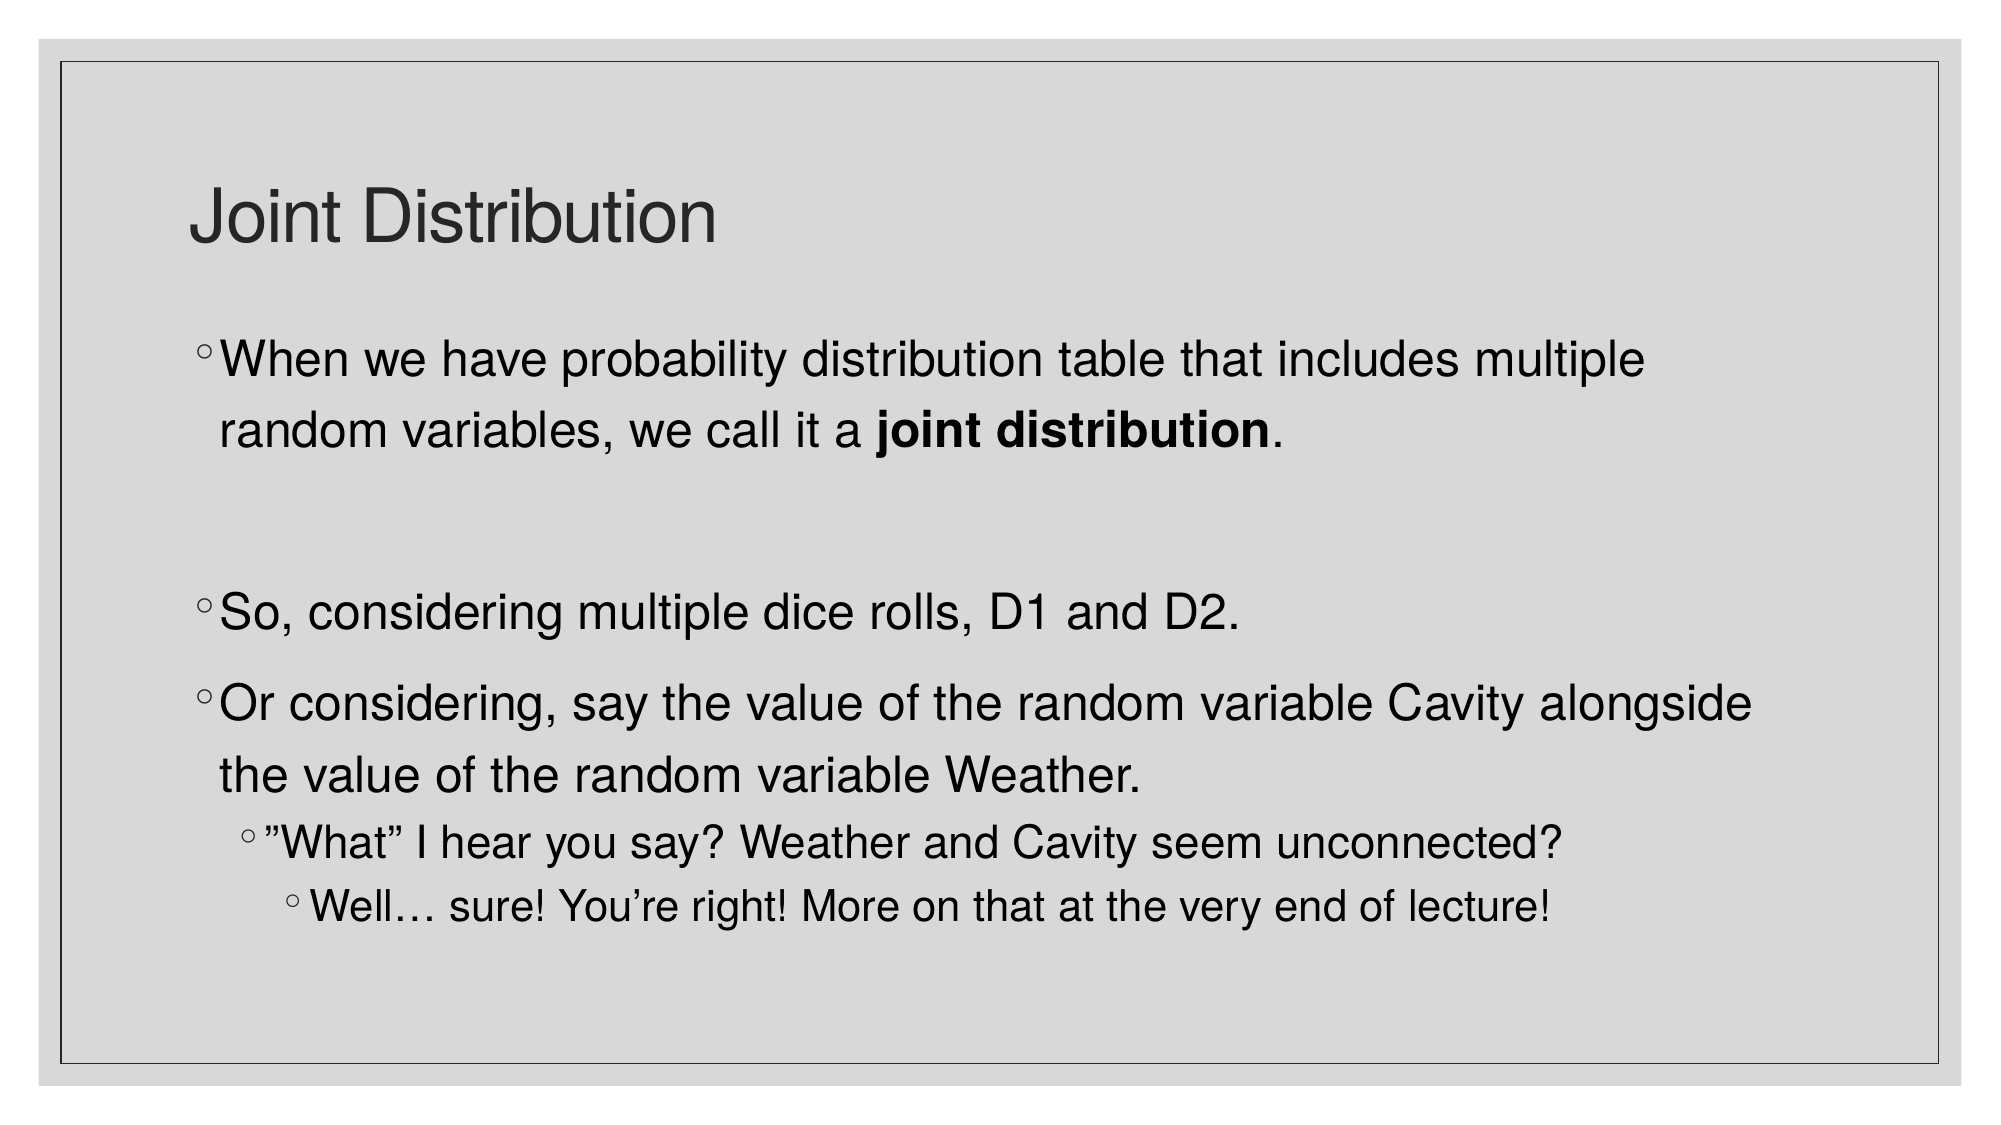

# Joint Distribution

When we have probability distribution table that includes multiple random variables, we call it a joint distribution.

So, considering multiple dice rolls, D1 and D2.
Or considering, say the value of the random variable Cavity alongside the value of the random variable Weather.
”What” I hear you say? Weather and Cavity seem unconnected?
Well… sure! You’re right! More on that at the very end of lecture!